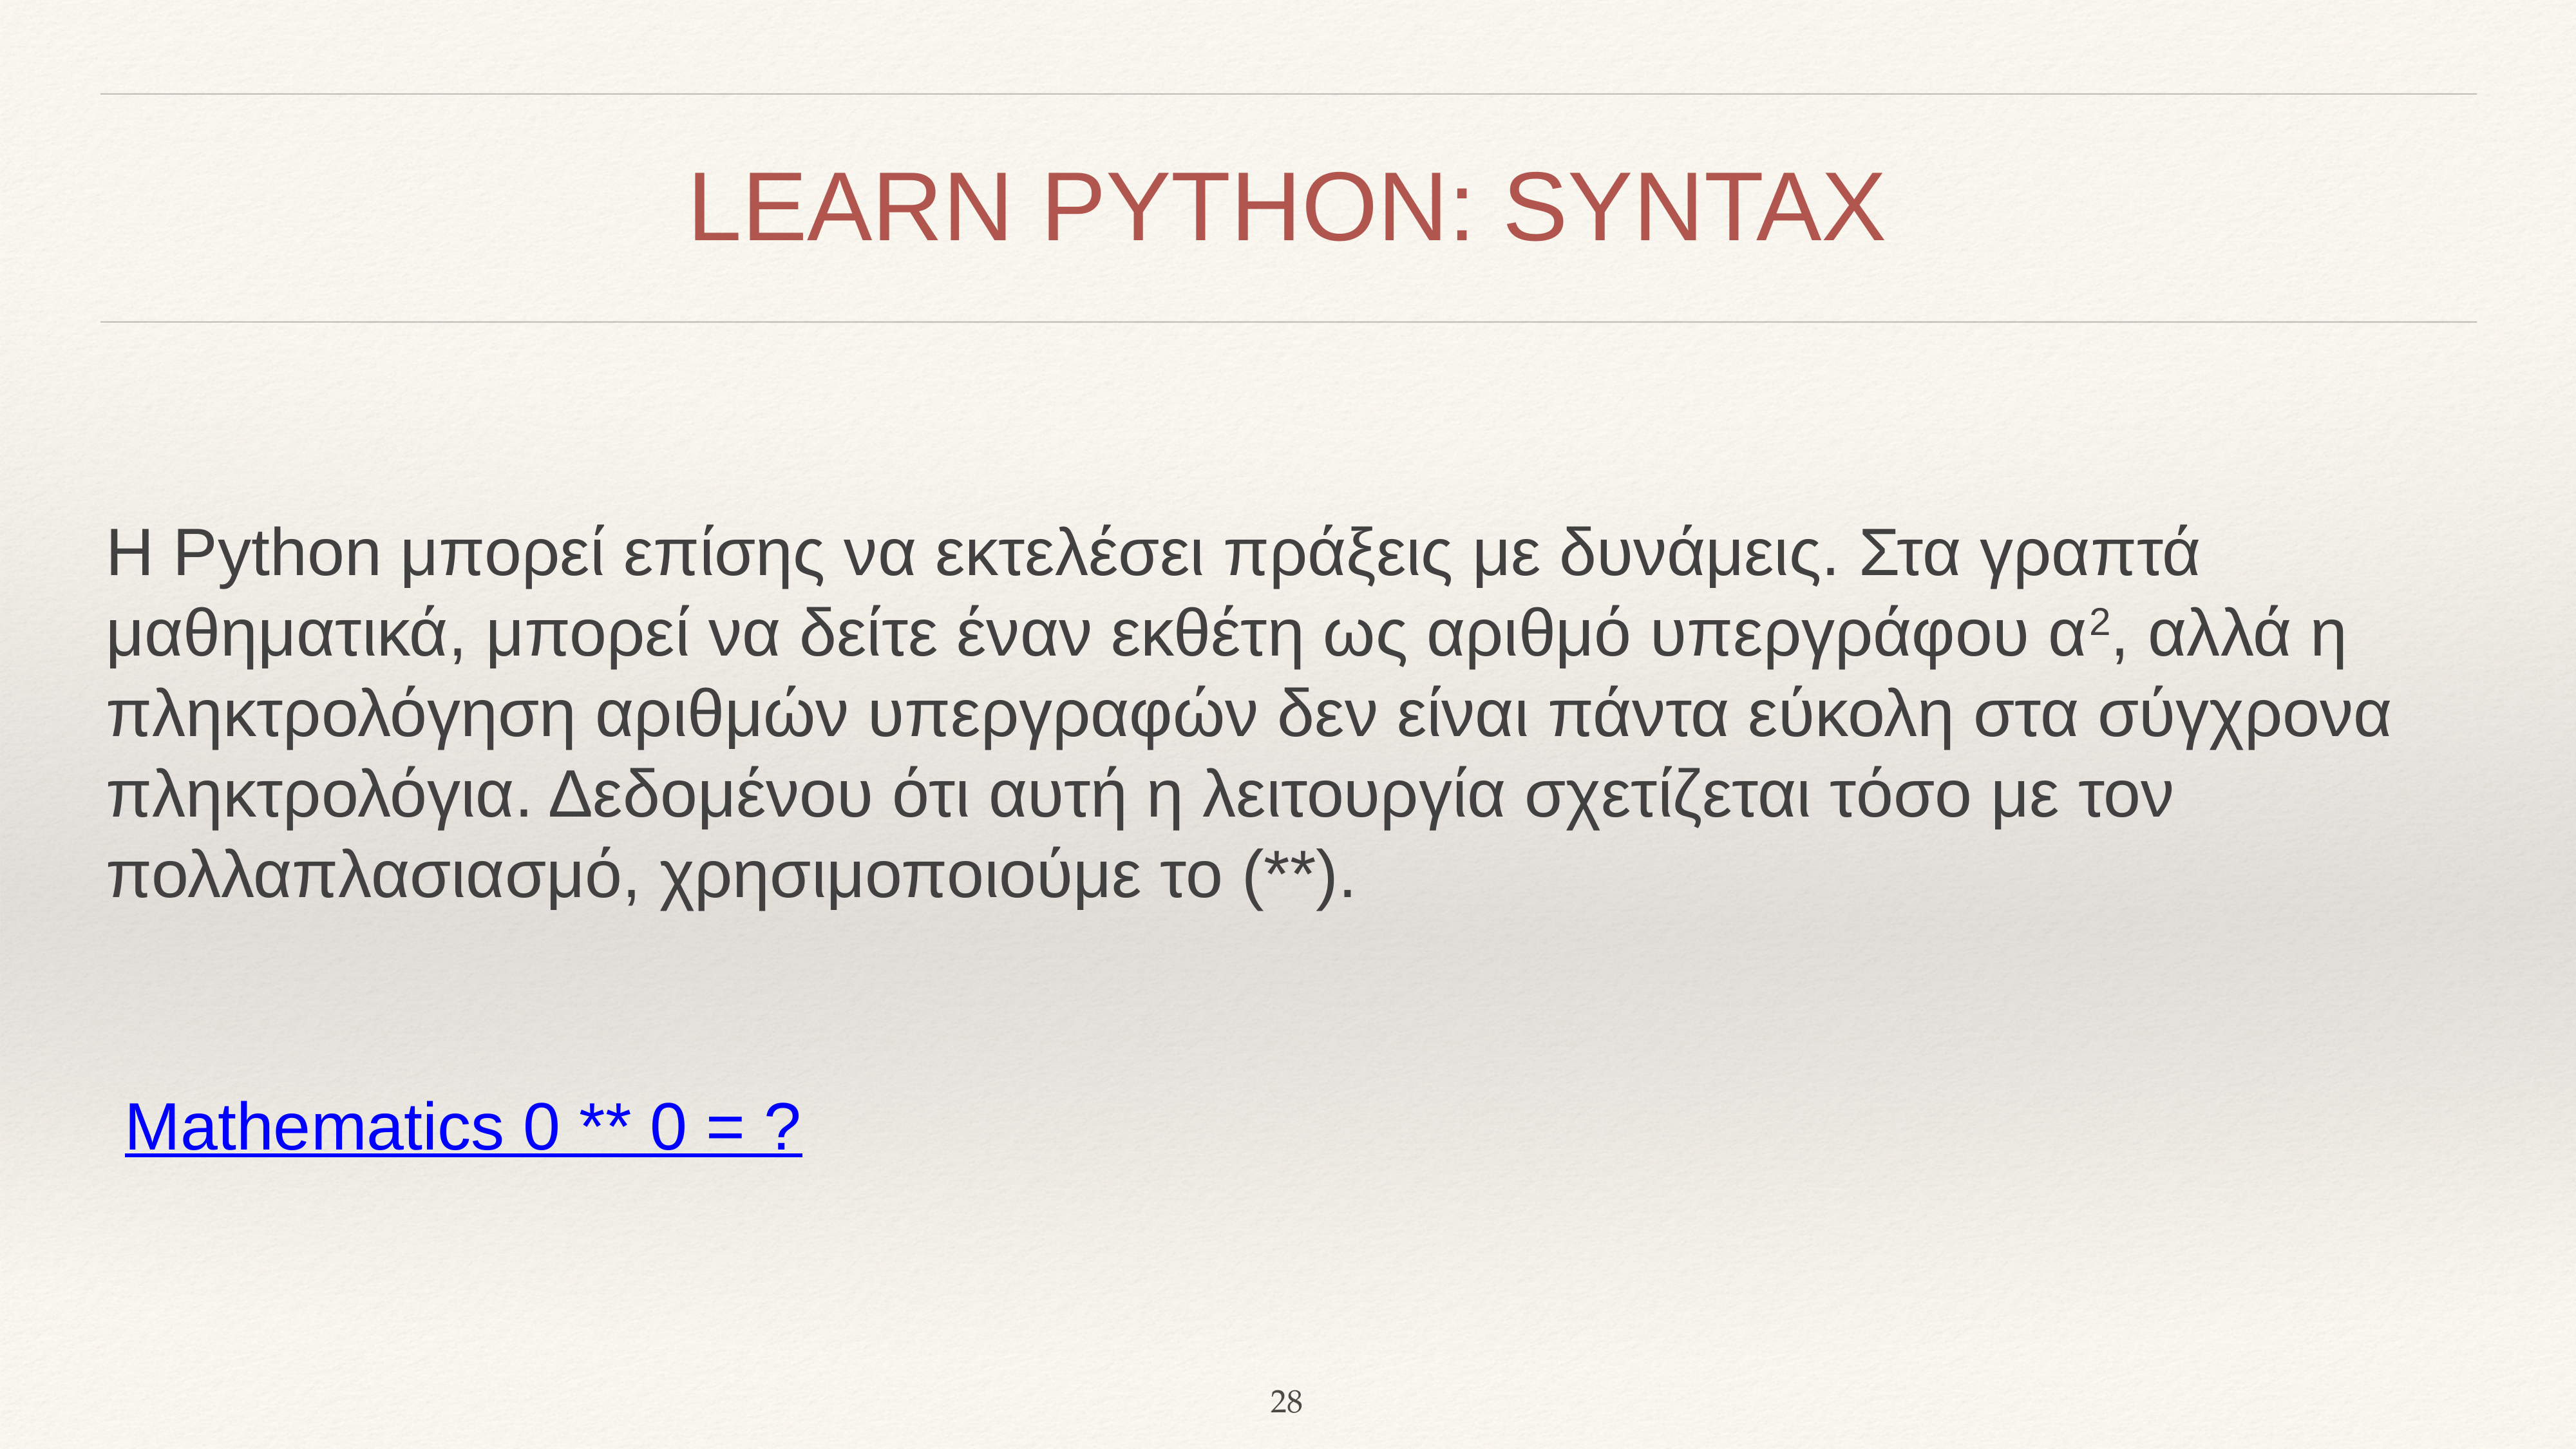

28
# LEARN PYTHON: SYNTAX
Η Python μπορεί επίσης να εκτελέσει πράξεις με δυνάμεις. Στα γραπτά μαθηματικά, μπορεί να δείτε έναν εκθέτη ως αριθμό υπεργράφου α2, αλλά η πληκτρολόγηση αριθμών υπεργραφών δεν είναι πάντα εύκολη στα σύγχρονα πληκτρολόγια. Δεδομένου ότι αυτή η λειτουργία σχετίζεται τόσο με τον πολλαπλασιασμό, χρησιμοποιούμε το (**).

 Μathematics 0 ** 0 = ?